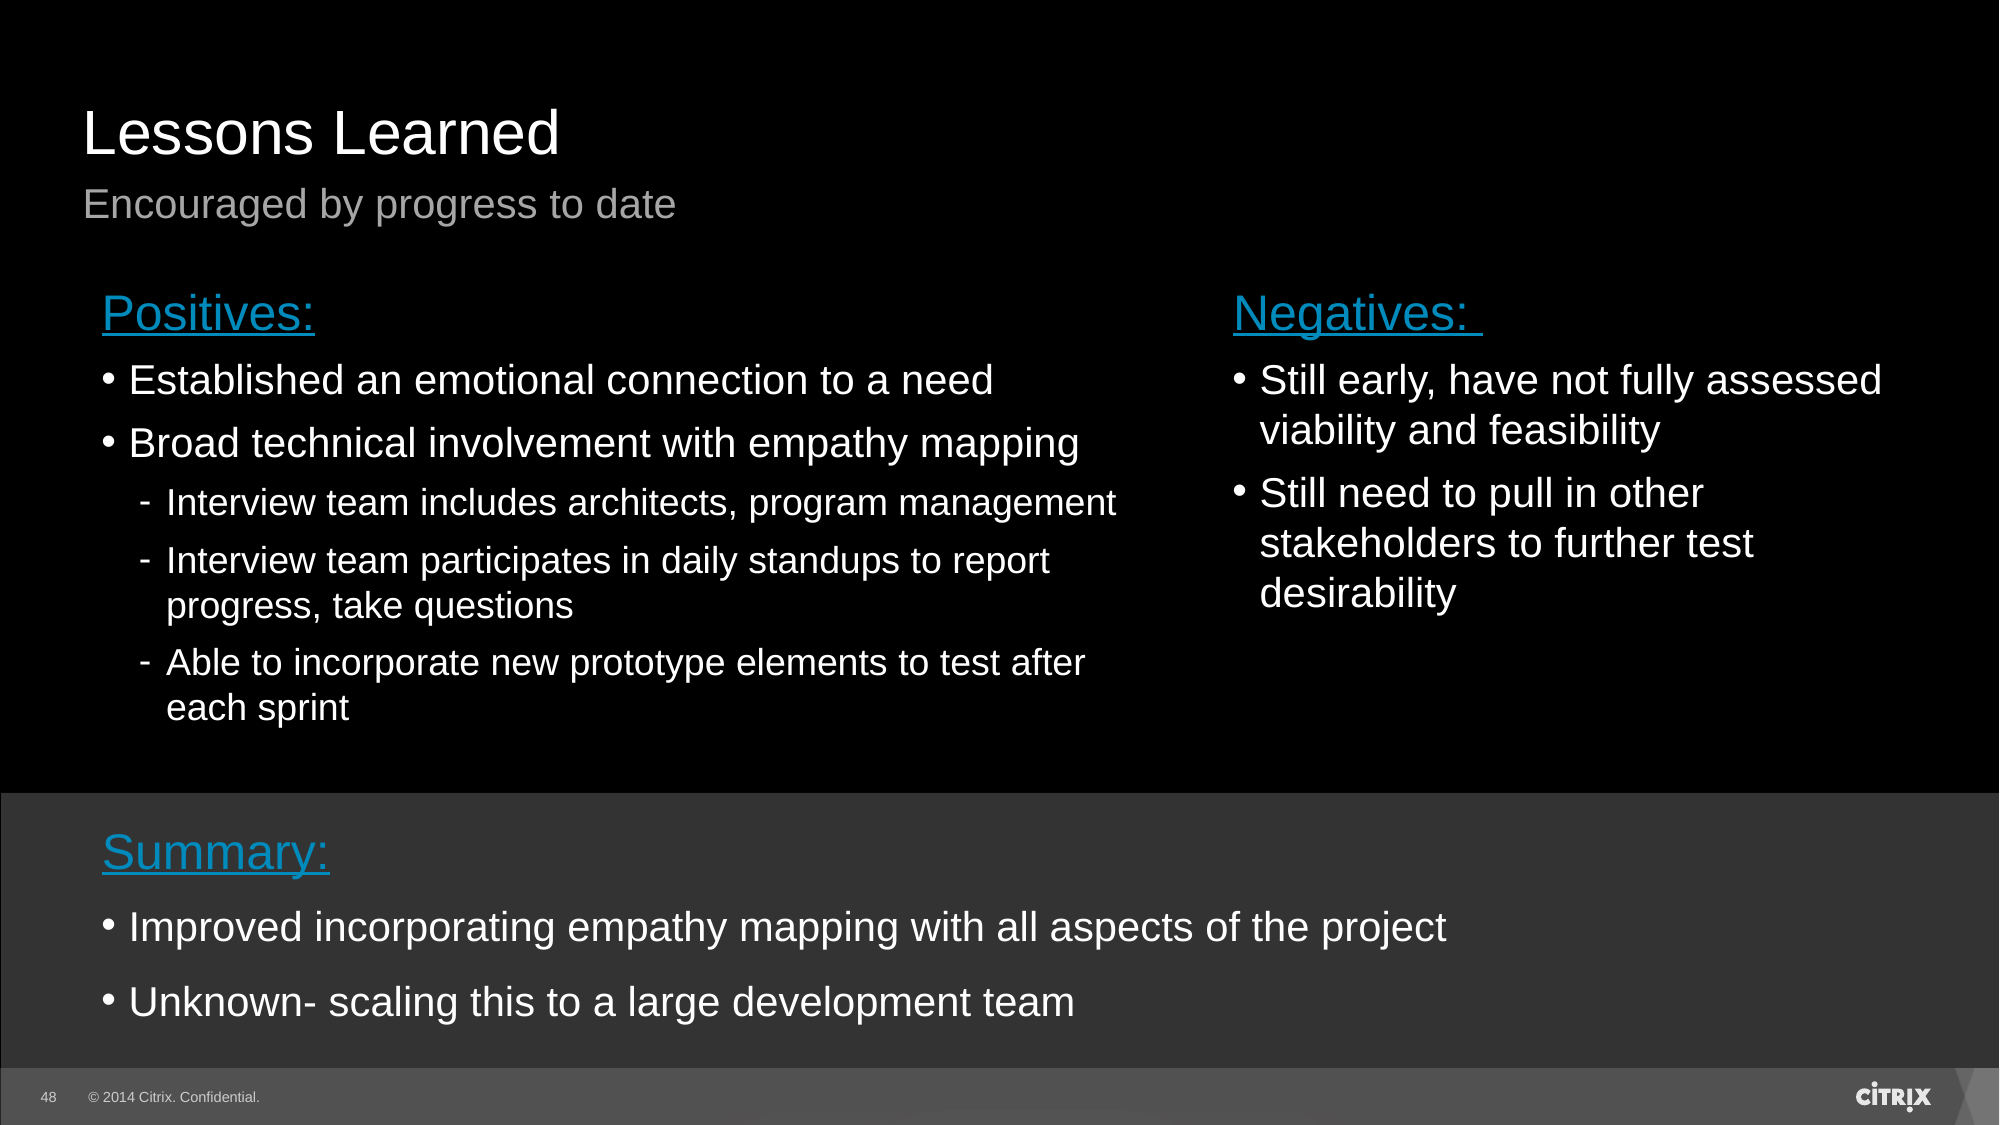

# Lessons Learned
Encouraged by progress to date
Positives:
Established an emotional connection to a need
Broad technical involvement with empathy mapping
Interview team includes architects, program management
Interview team participates in daily standups to report progress, take questions
Able to incorporate new prototype elements to test after each sprint
Negatives:
Still early, have not fully assessed viability and feasibility
Still need to pull in other stakeholders to further test desirability

Summary:
Improved incorporating empathy mapping with all aspects of the project
Unknown- scaling this to a large development team